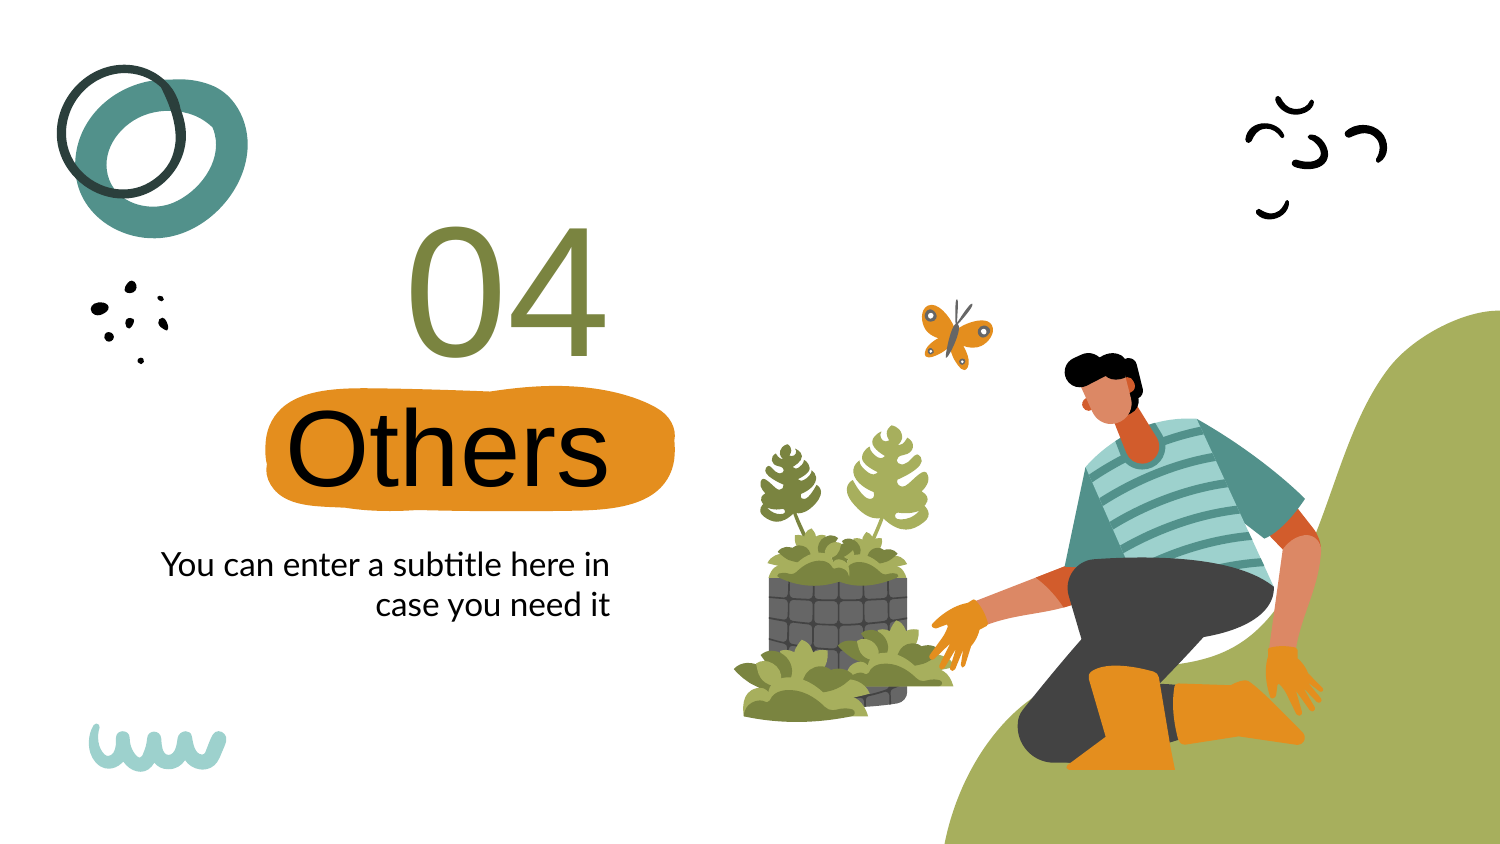

04

# Others

You can enter a subtitle here in case you need it